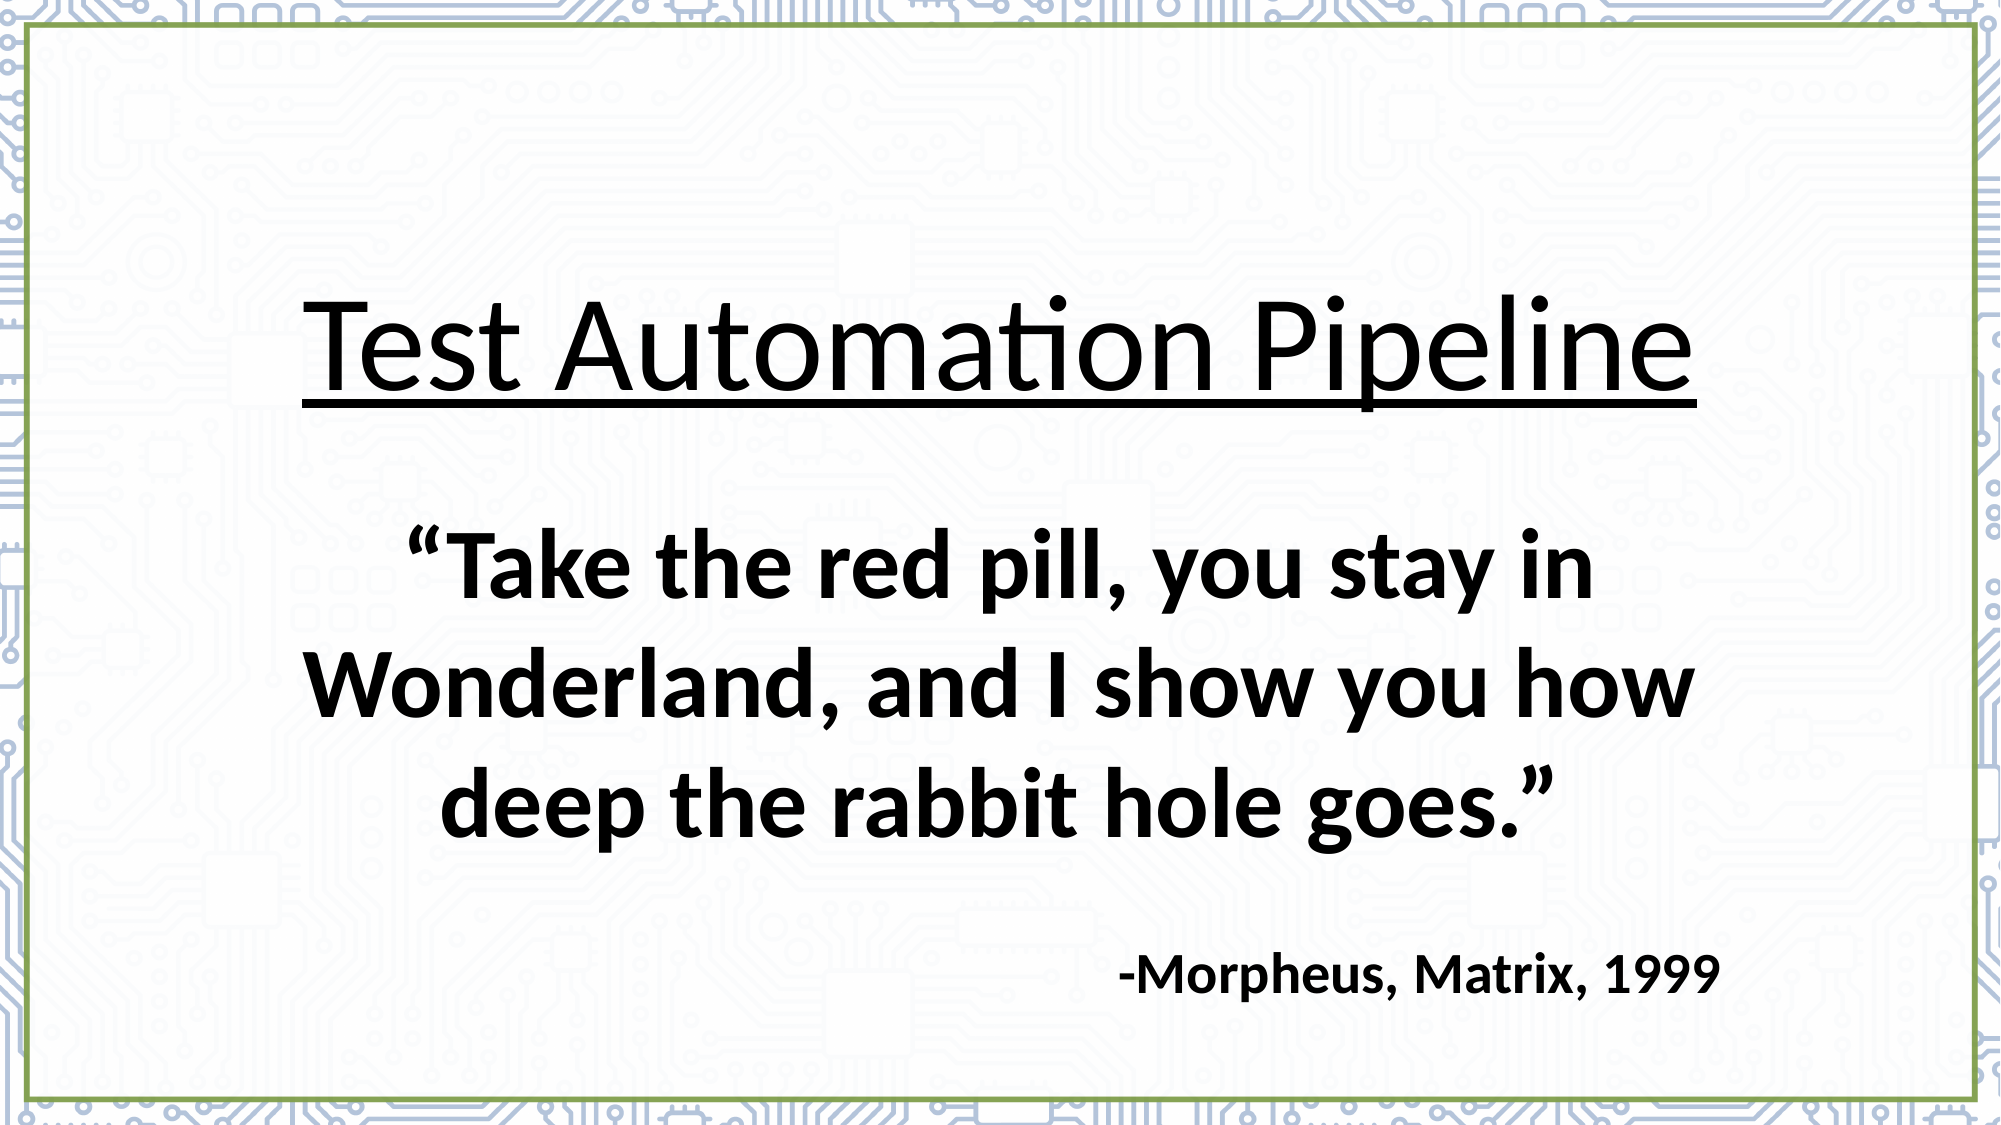

Test Automation Pipeline
“Take the red pill, you stay in Wonderland, and I show you how deep the rabbit hole goes.”
-Morpheus, Matrix, 1999